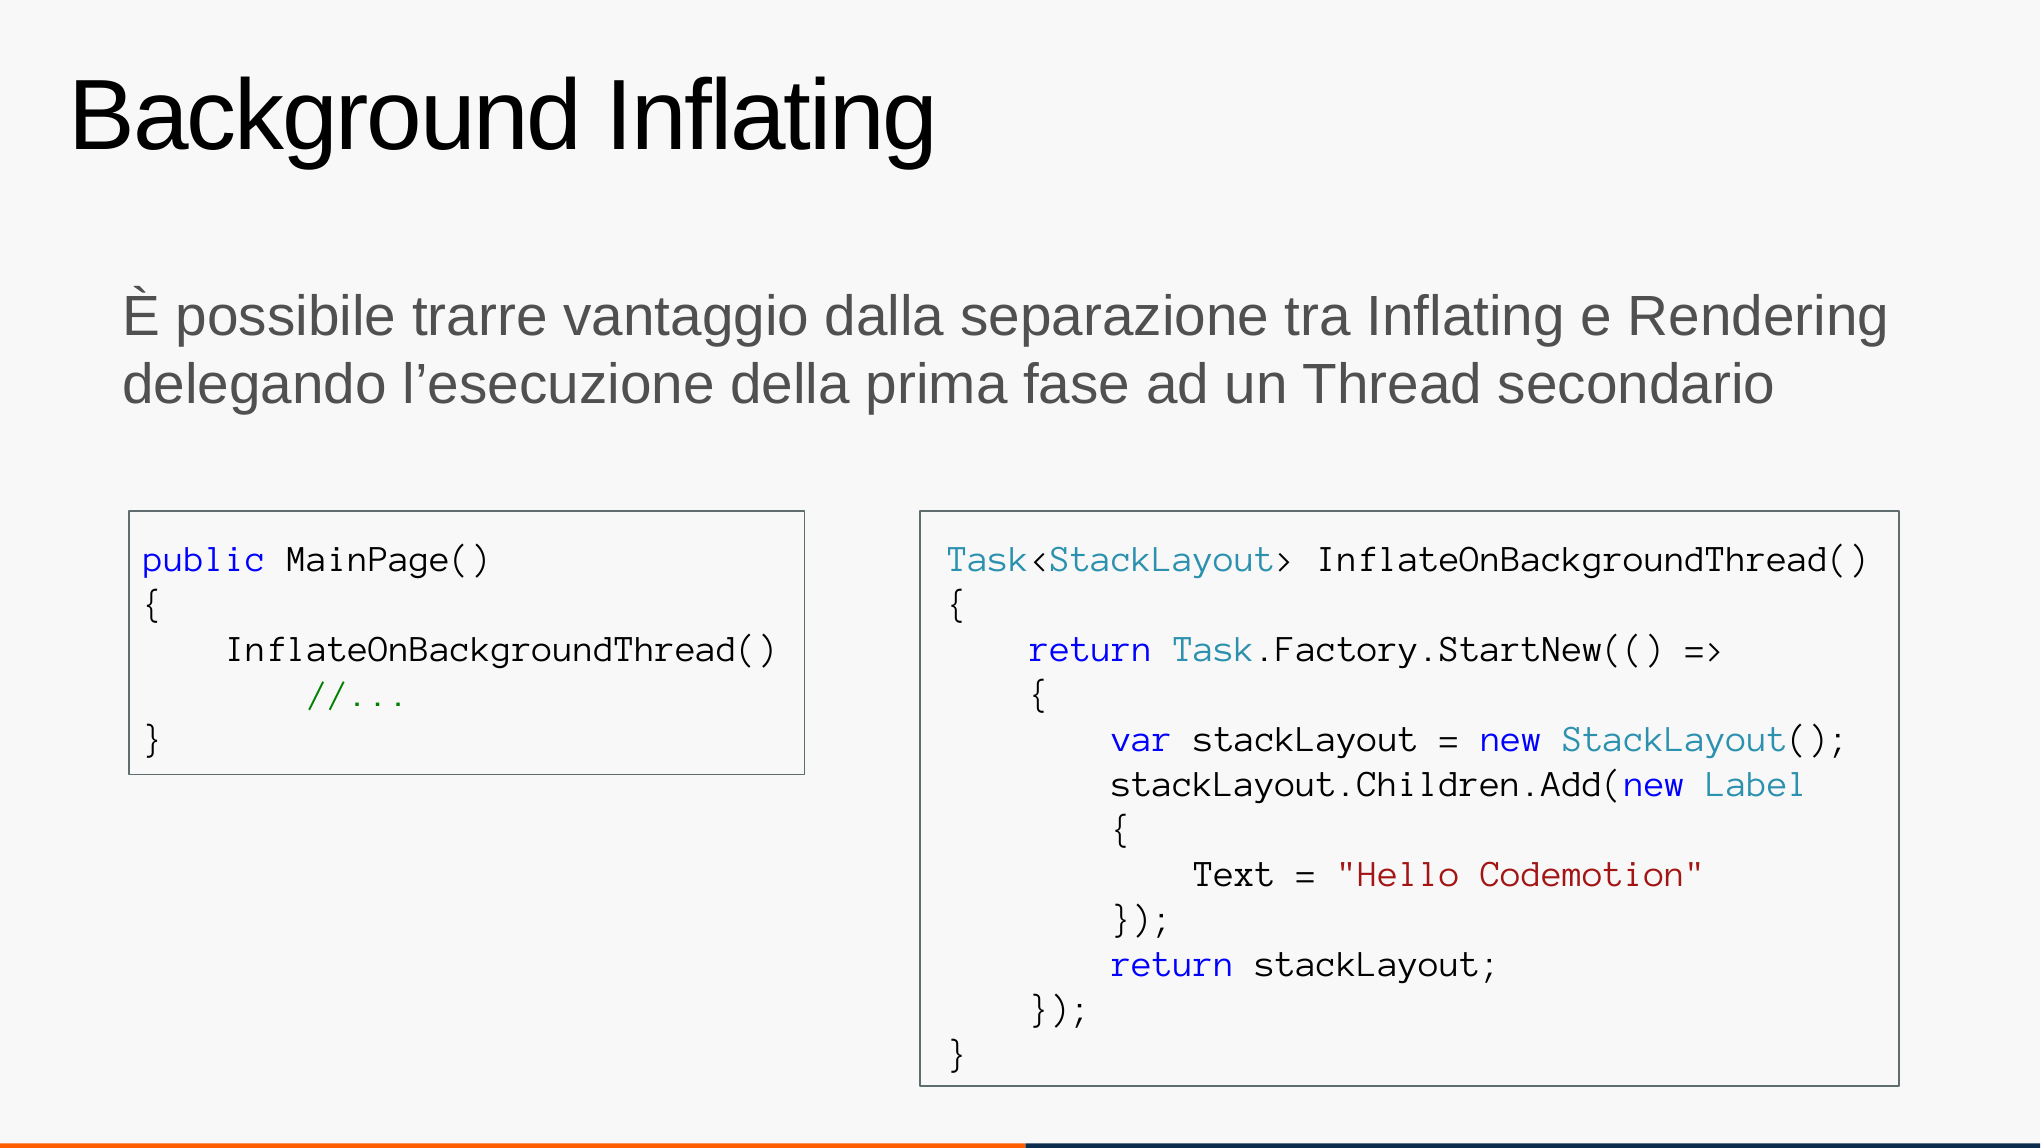

# Background Inflating
È possibile trarre vantaggio dalla separazione tra Inflating e Rendering delegando l’esecuzione della prima fase ad un Thread secondario

public MainPage()
{
    InflateOnBackgroundThread()
        //...
}
Task<StackLayout> InflateOnBackgroundThread()
{
    return Task.Factory.StartNew(() =>
    {
        var stackLayout = new StackLayout();
        stackLayout.Children.Add(new Label
        {
            Text = "Hello Codemotion"
        });
        return stackLayout;
    });
}